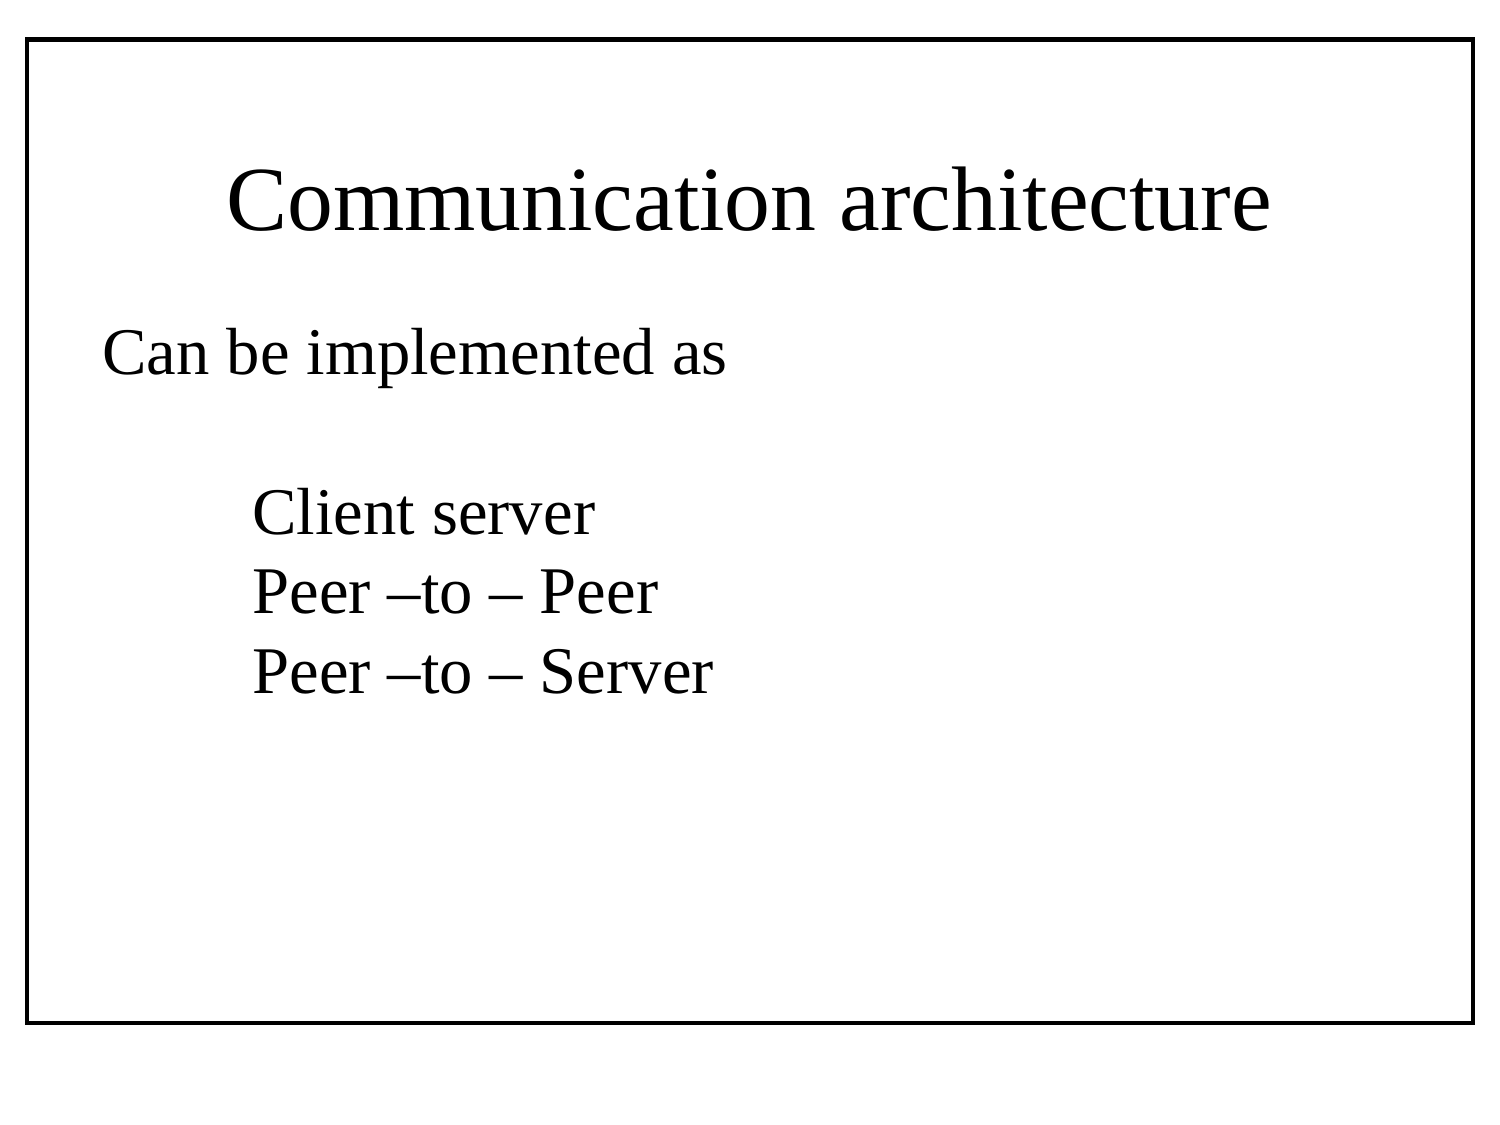

# Communication architecture
Can be implemented as

	Client server
	Peer –to – Peer
	Peer –to – Server